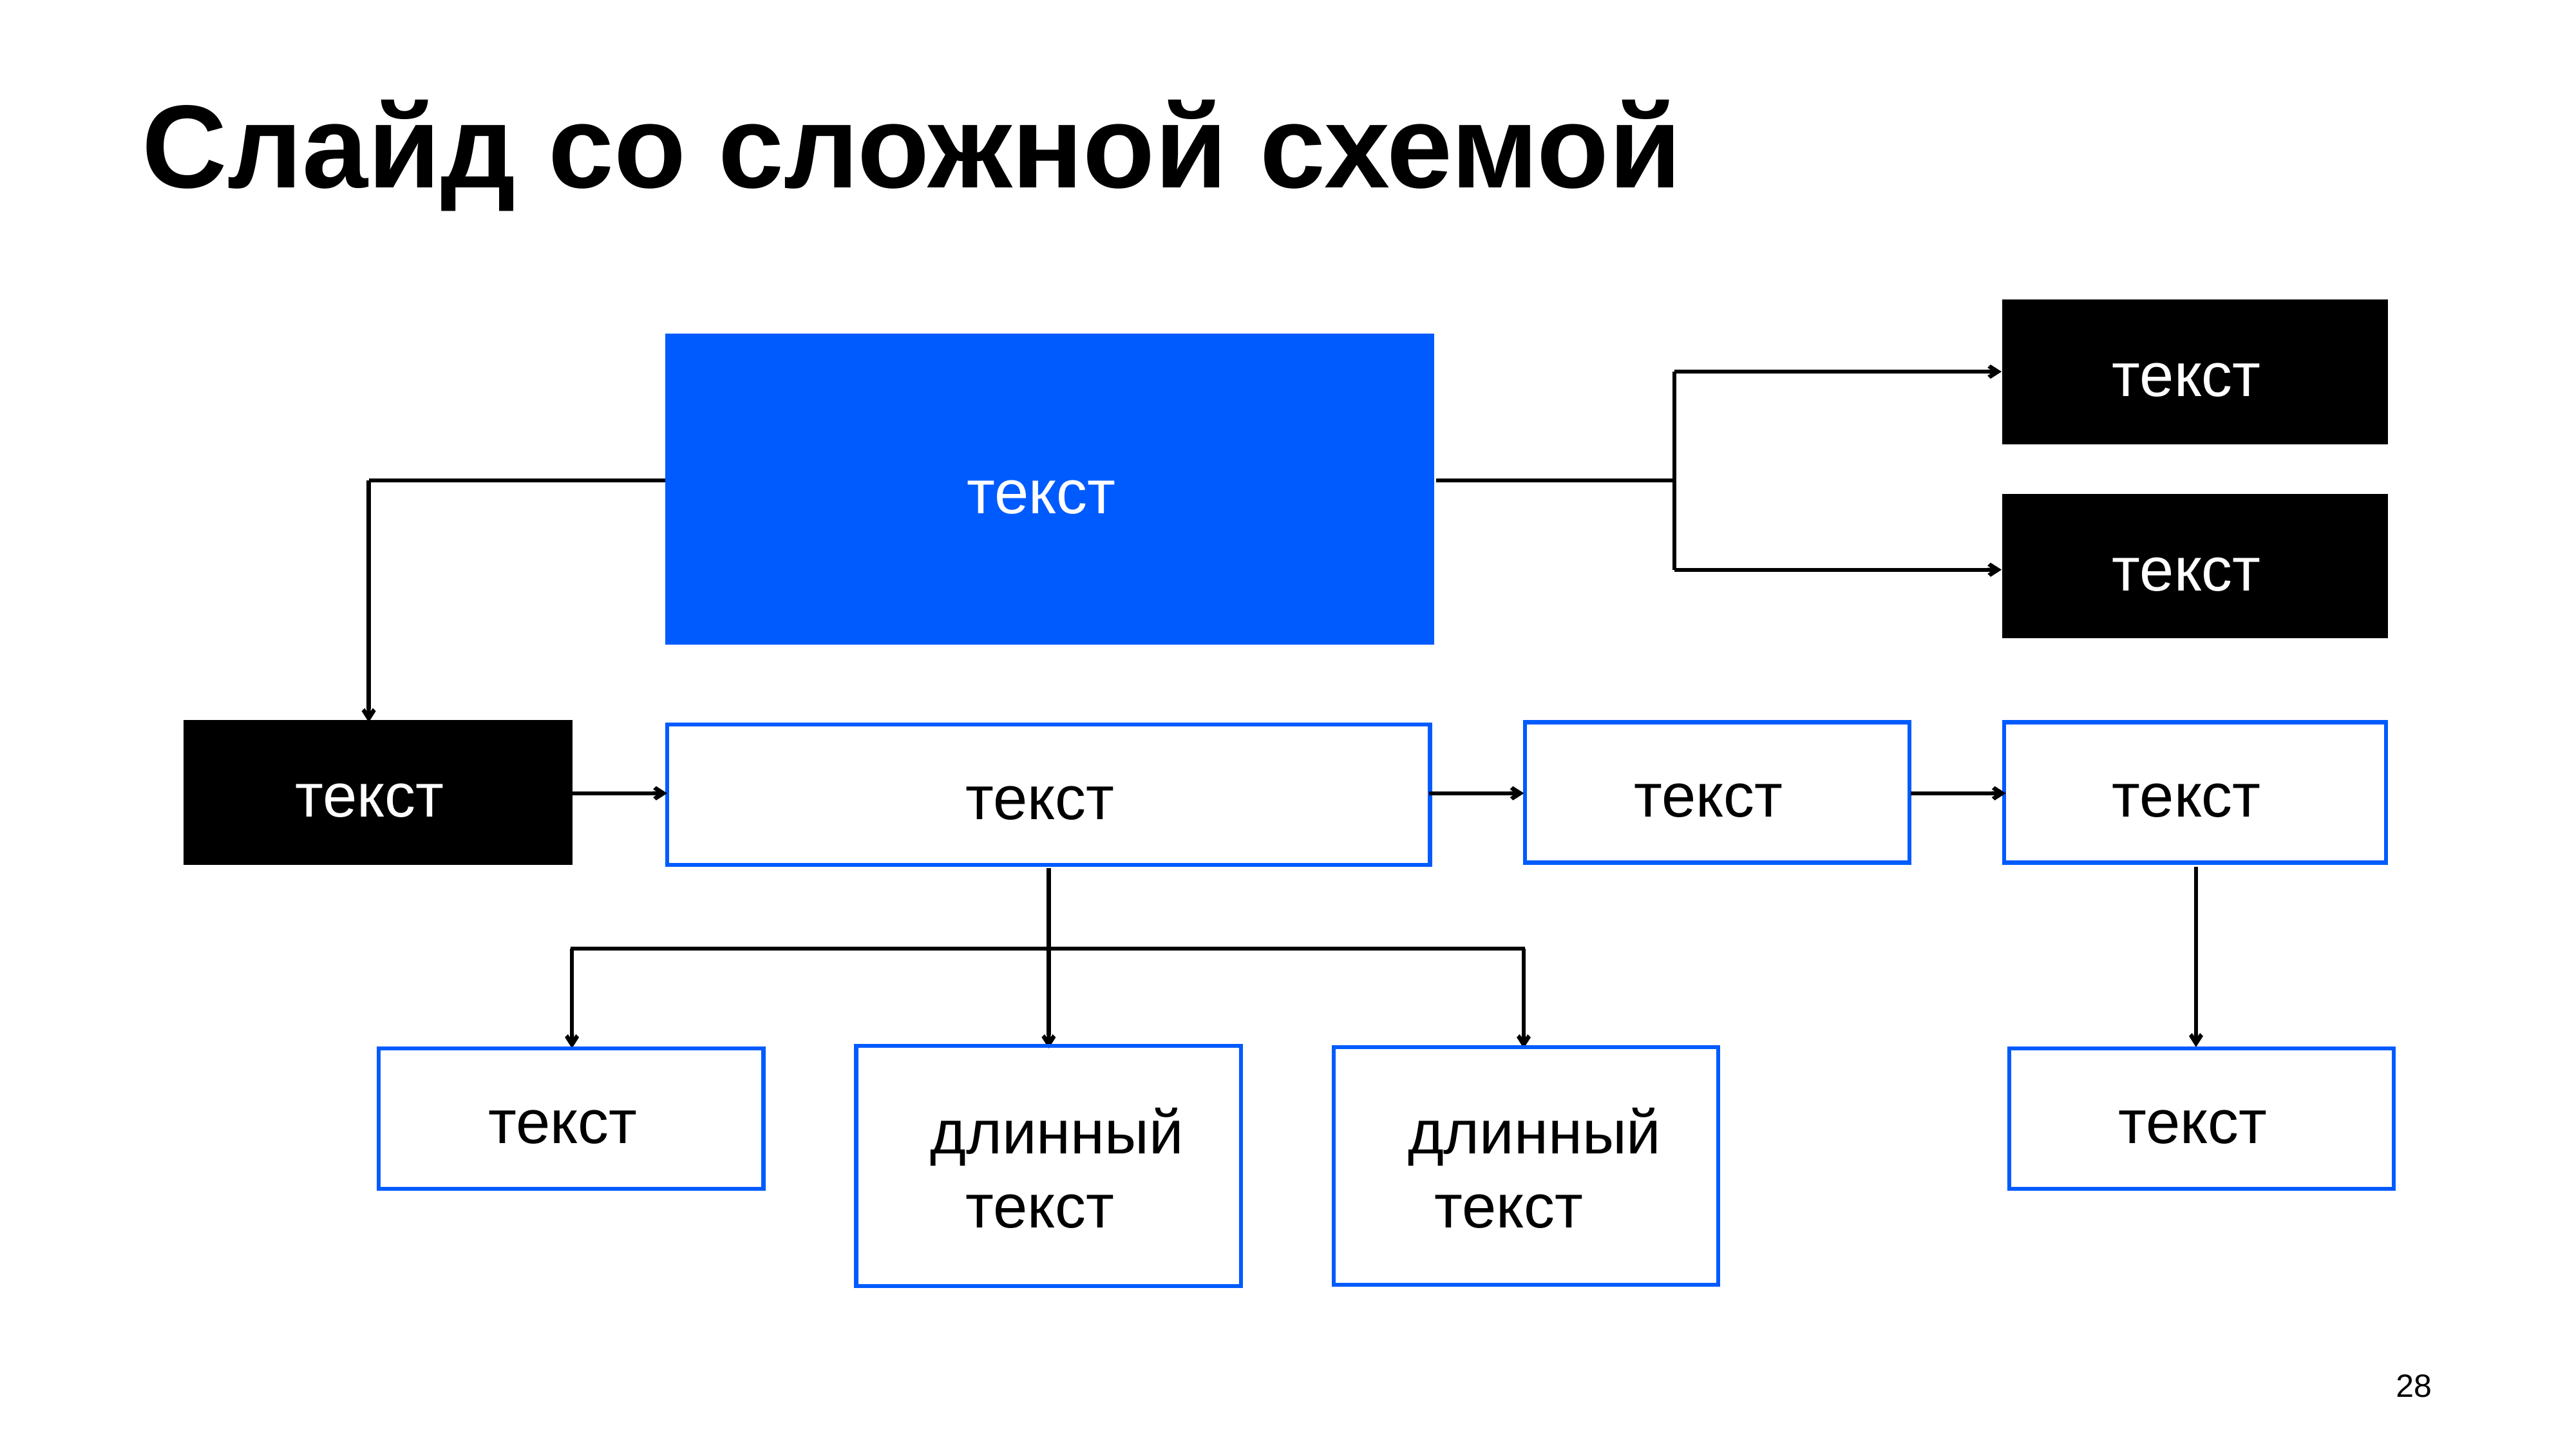

# Слайд со сложной схемой
текст
текст
текст
текст
текст
текст
текст
 длинный текст
 длинный текст
текст
текст
28